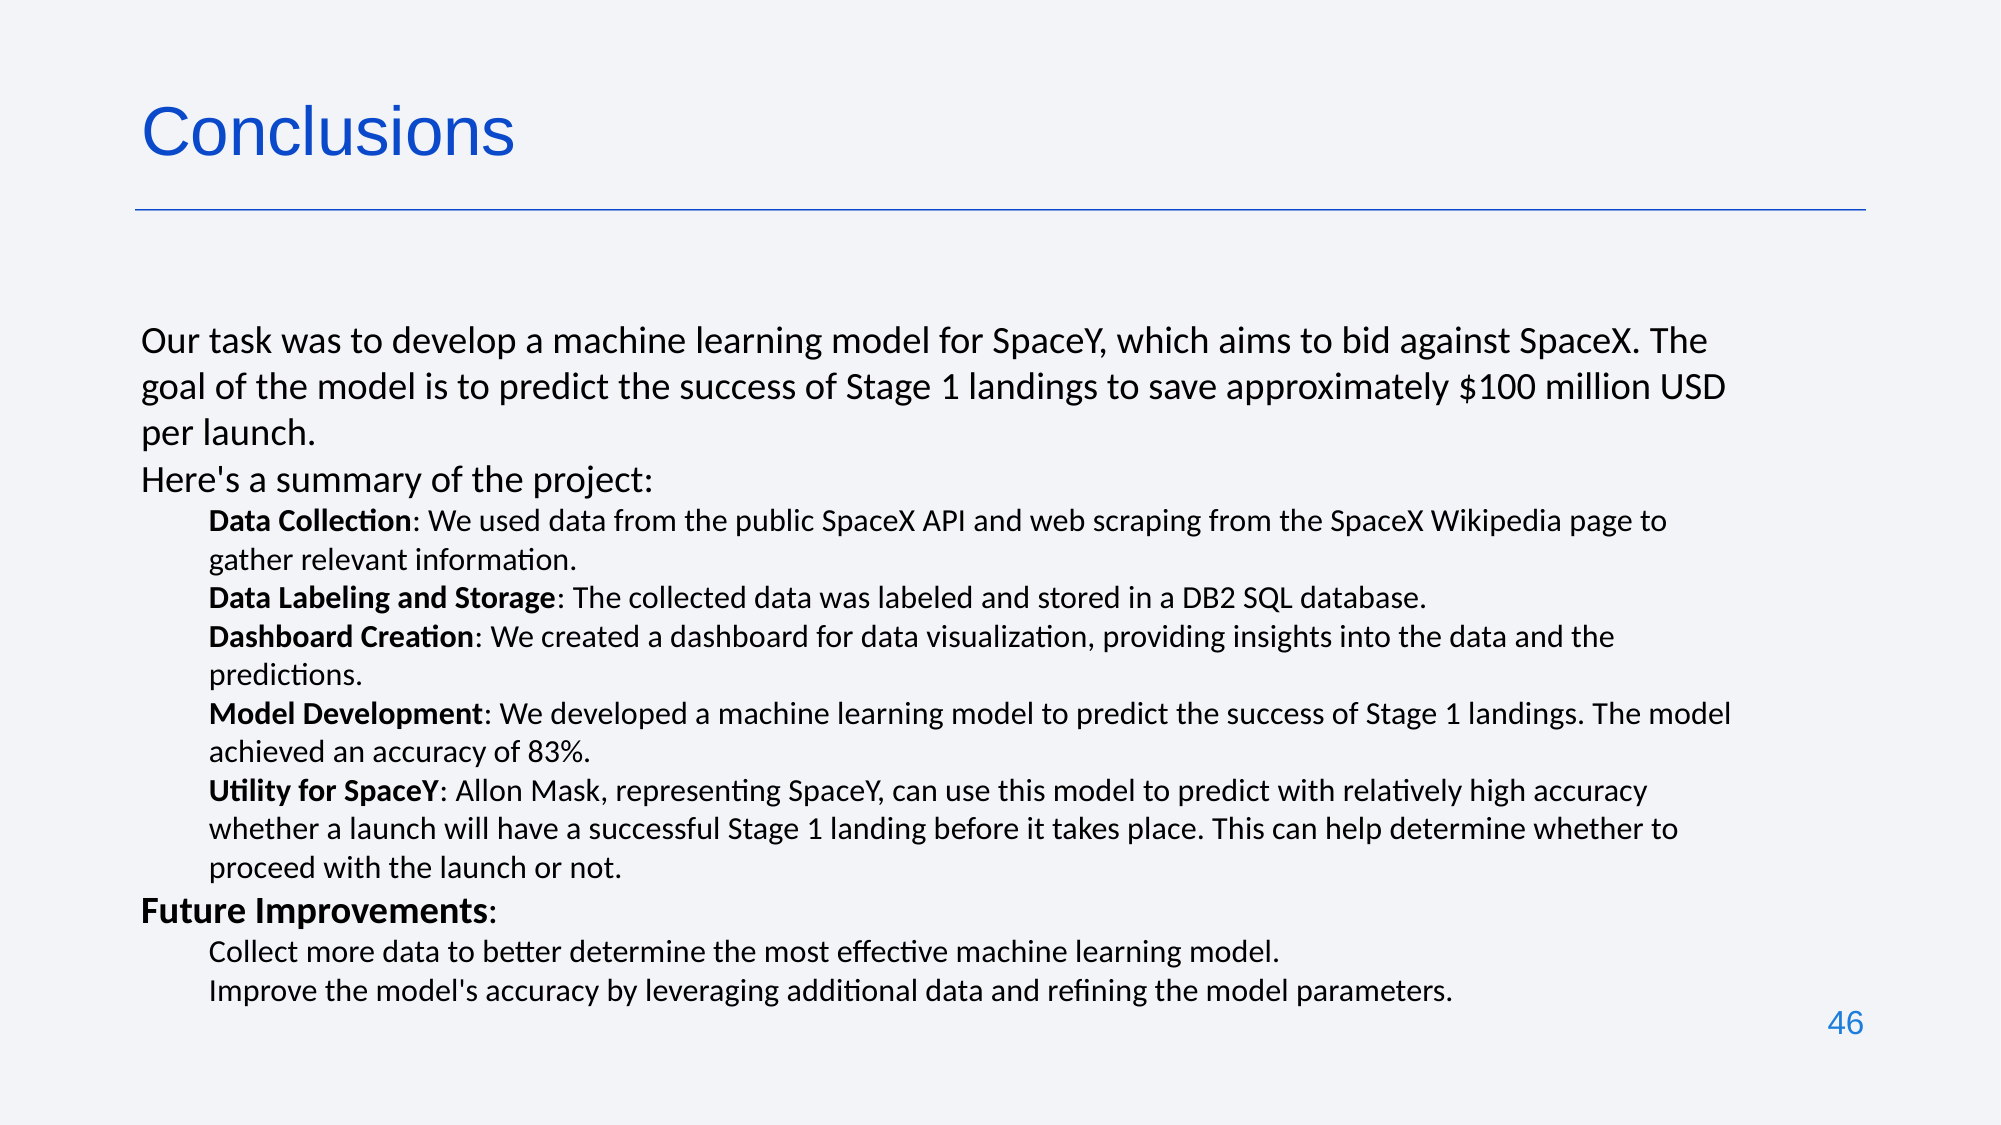

Conclusions
Our task was to develop a machine learning model for SpaceY, which aims to bid against SpaceX. The goal of the model is to predict the success of Stage 1 landings to save approximately $100 million USD per launch.
Here's a summary of the project:
Data Collection: We used data from the public SpaceX API and web scraping from the SpaceX Wikipedia page to gather relevant information.
Data Labeling and Storage: The collected data was labeled and stored in a DB2 SQL database.
Dashboard Creation: We created a dashboard for data visualization, providing insights into the data and the predictions.
Model Development: We developed a machine learning model to predict the success of Stage 1 landings. The model achieved an accuracy of 83%.
Utility for SpaceY: Allon Mask, representing SpaceY, can use this model to predict with relatively high accuracy whether a launch will have a successful Stage 1 landing before it takes place. This can help determine whether to proceed with the launch or not.
Future Improvements:
Collect more data to better determine the most effective machine learning model.
Improve the model's accuracy by leveraging additional data and refining the model parameters.
46